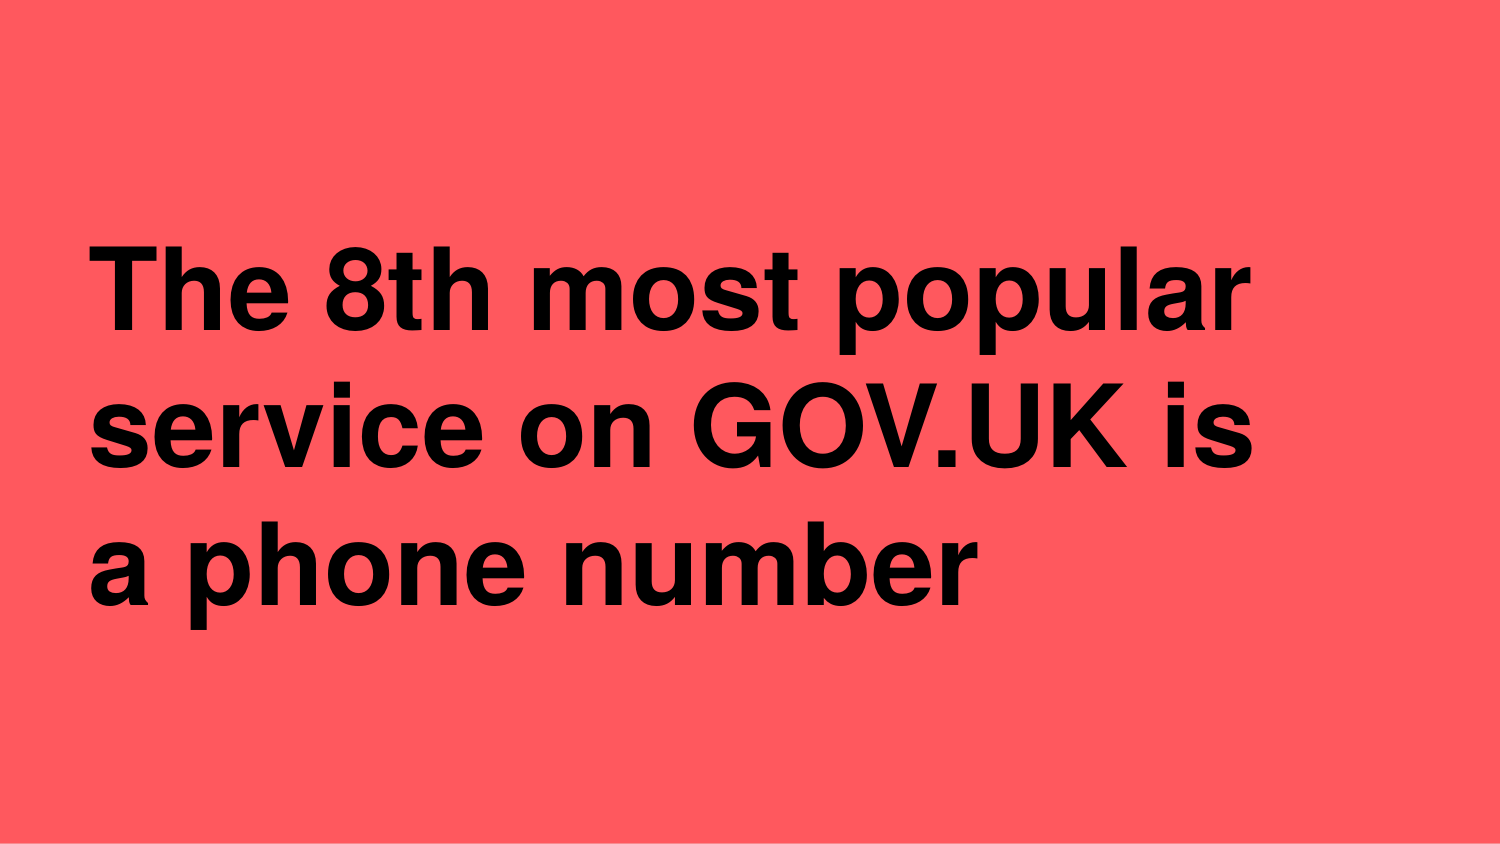

# The 8th most popular service on GOV.UK is a phone number